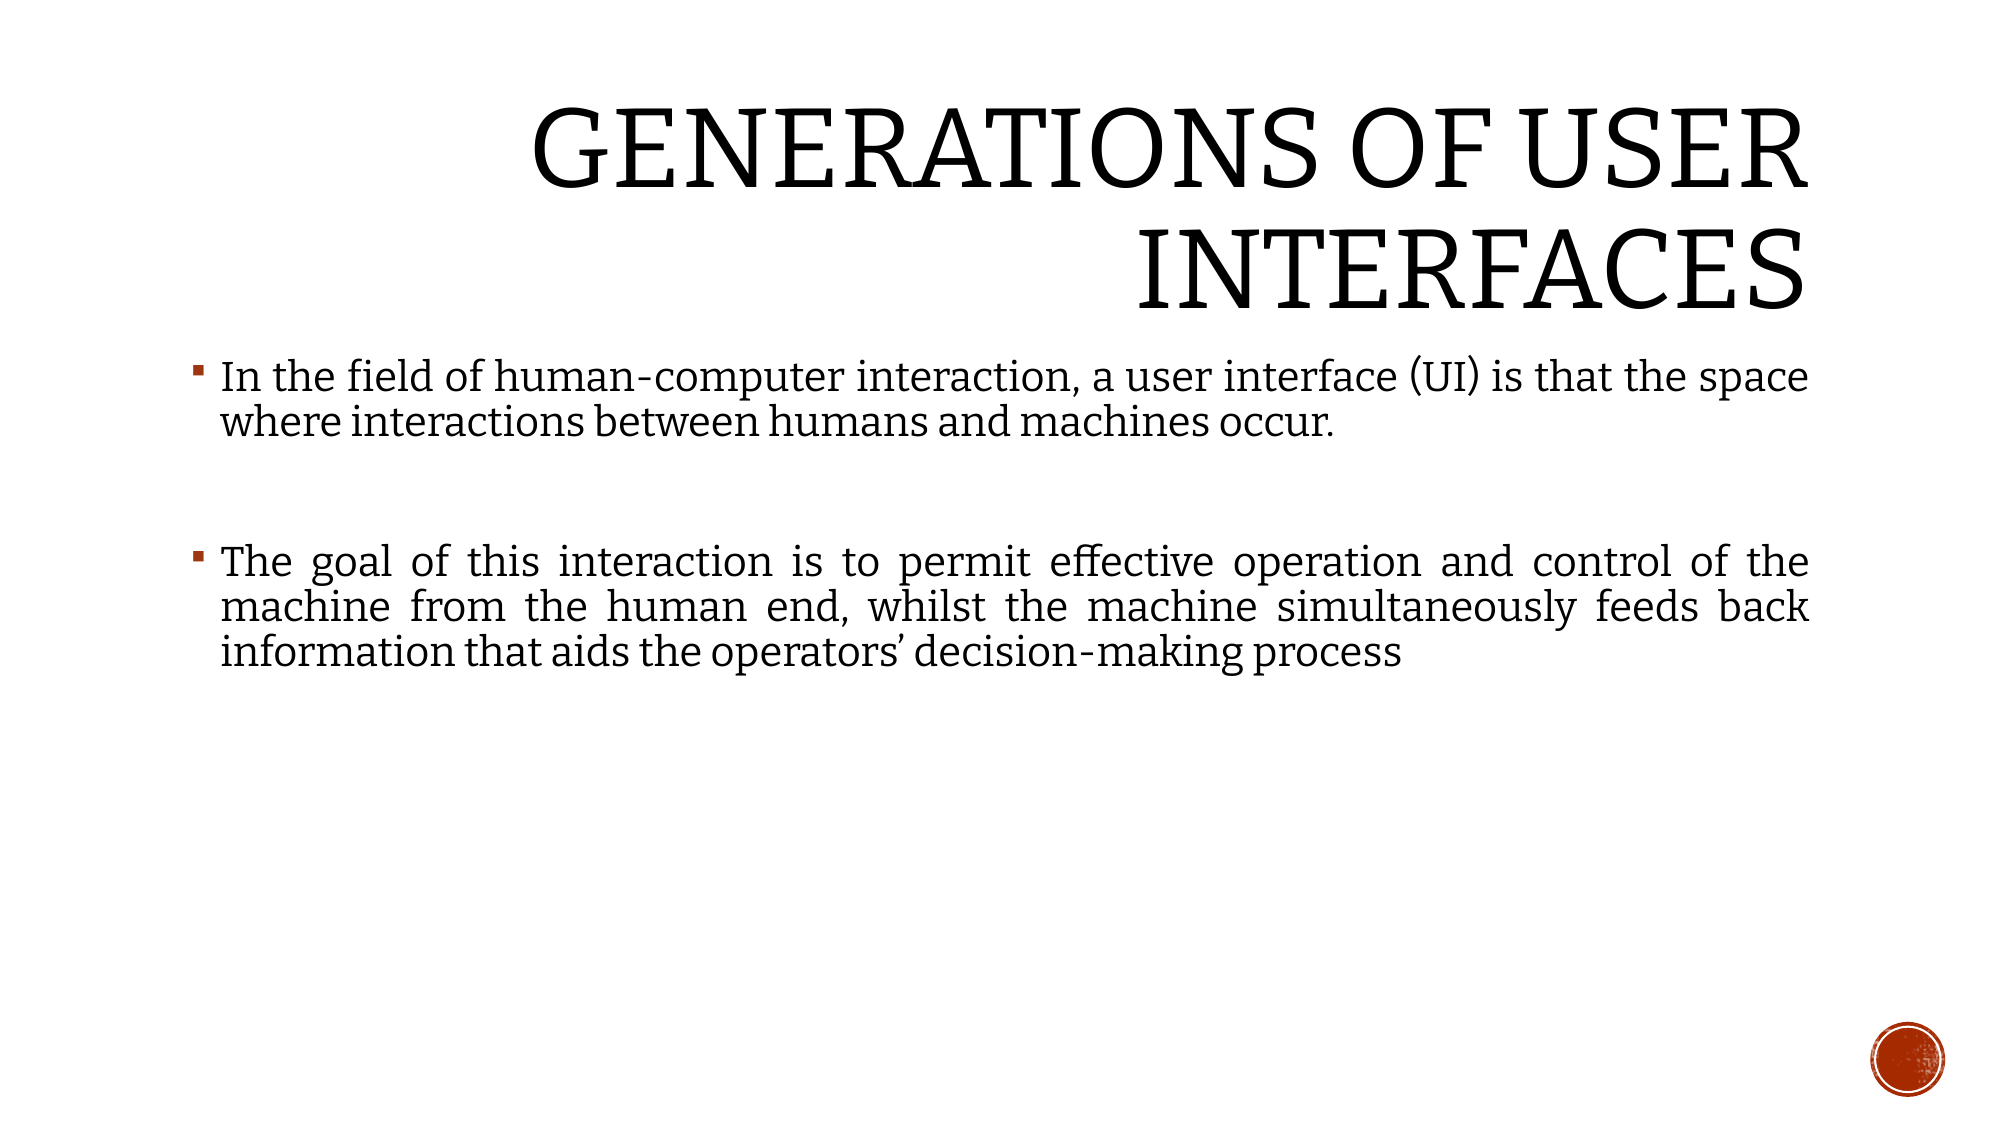

# Generations of User Interfaces
In the field of human-computer interaction, a user interface (UI) is that the space where interactions between humans and machines occur.

The goal of this interaction is to permit effective operation and control of the machine from the human end, whilst the machine simultaneously feeds back information that aids the operators’ decision-making process